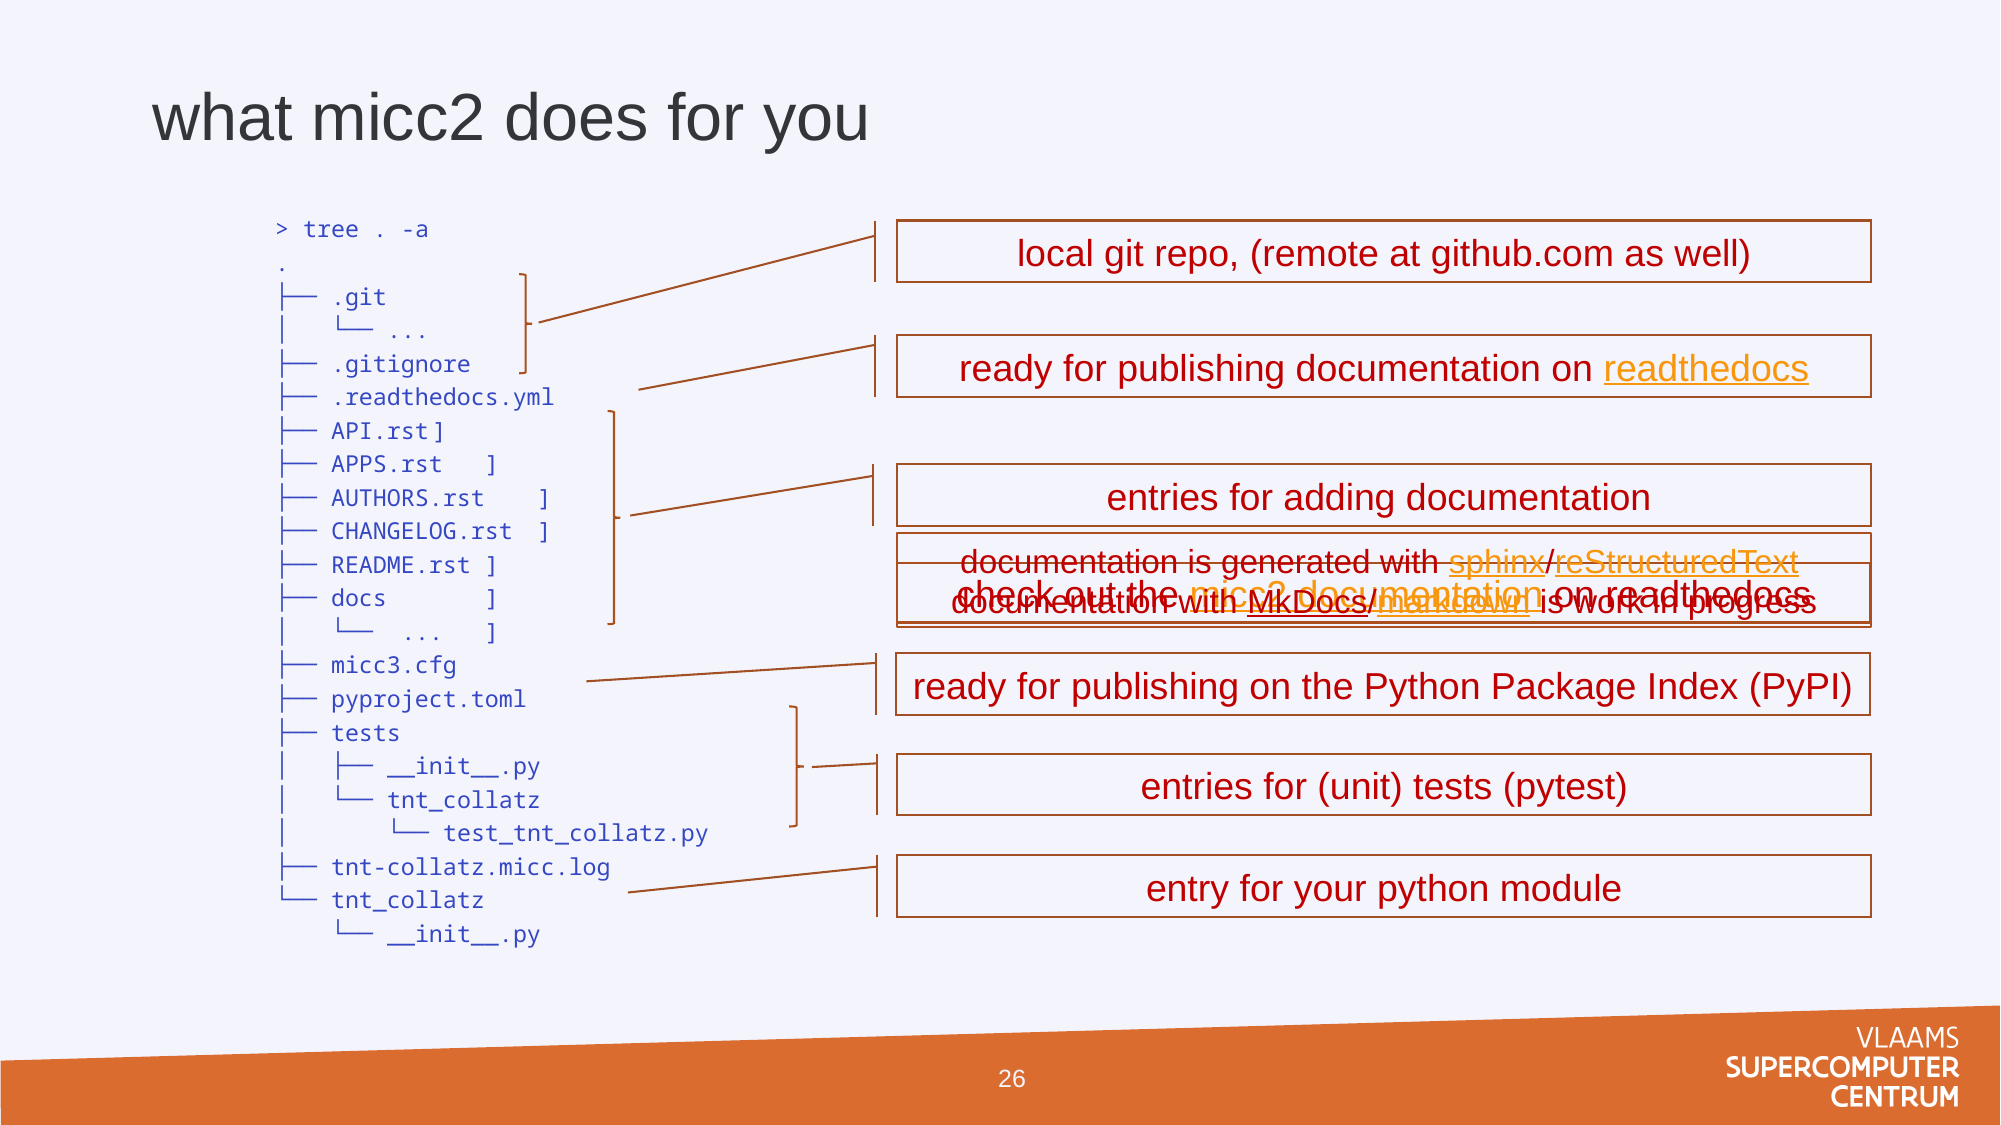

# what micc2 does for you
> tree . -a
.
├── .git
│   └── ...
├── .gitignore
├── .readthedocs.yml
├── API.rst	]
├── APPS.rst	]
├── AUTHORS.rst	]
├── CHANGELOG.rst	]
├── README.rst	]
├── docs		]
│   └──  ...	]
├── micc3.cfg
├── pyproject.toml
├── tests
│   ├── __init__.py
│   └── tnt_collatz
│       └── test_tnt_collatz.py
├── tnt-collatz.micc.log
└── tnt_collatz
    └── __init__.py

local git repo, (remote at github.com as well)

ready for publishing documentation on readthedocs

entries for adding documentation
documentation is generated with sphinx/reStructuredText  documentation with MkDocs/markdown is work in progress
check out the micc2 documentation on readthedocs
ready for publishing on the Python Package Index (PyPI)

entries for (unit) tests (pytest)
entry for your python module
26